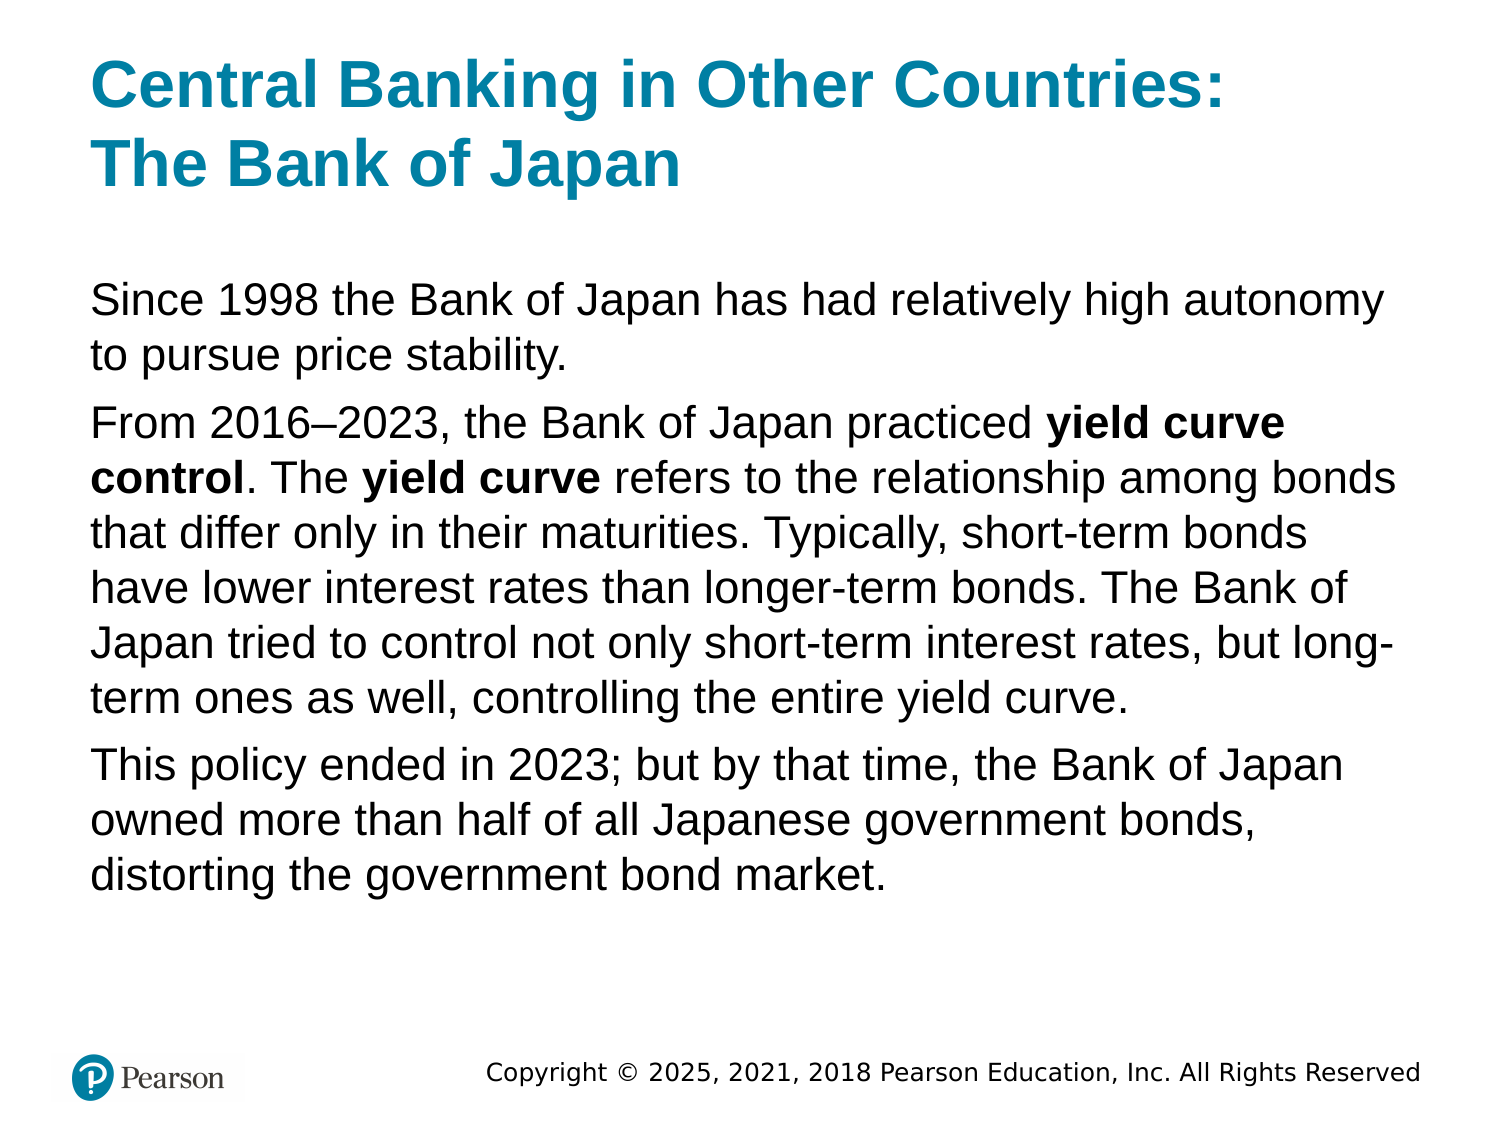

# Central Banking in Other Countries: The Bank of Japan
Since 1998 the Bank of Japan has had relatively high autonomy to pursue price stability.
From 2016–2023, the Bank of Japan practiced yield curve control. The yield curve refers to the relationship among bonds that differ only in their maturities. Typically, short-term bonds have lower interest rates than longer-term bonds. The Bank of Japan tried to control not only short-term interest rates, but long-term ones as well, controlling the entire yield curve.
This policy ended in 2023; but by that time, the Bank of Japan owned more than half of all Japanese government bonds, distorting the government bond market.